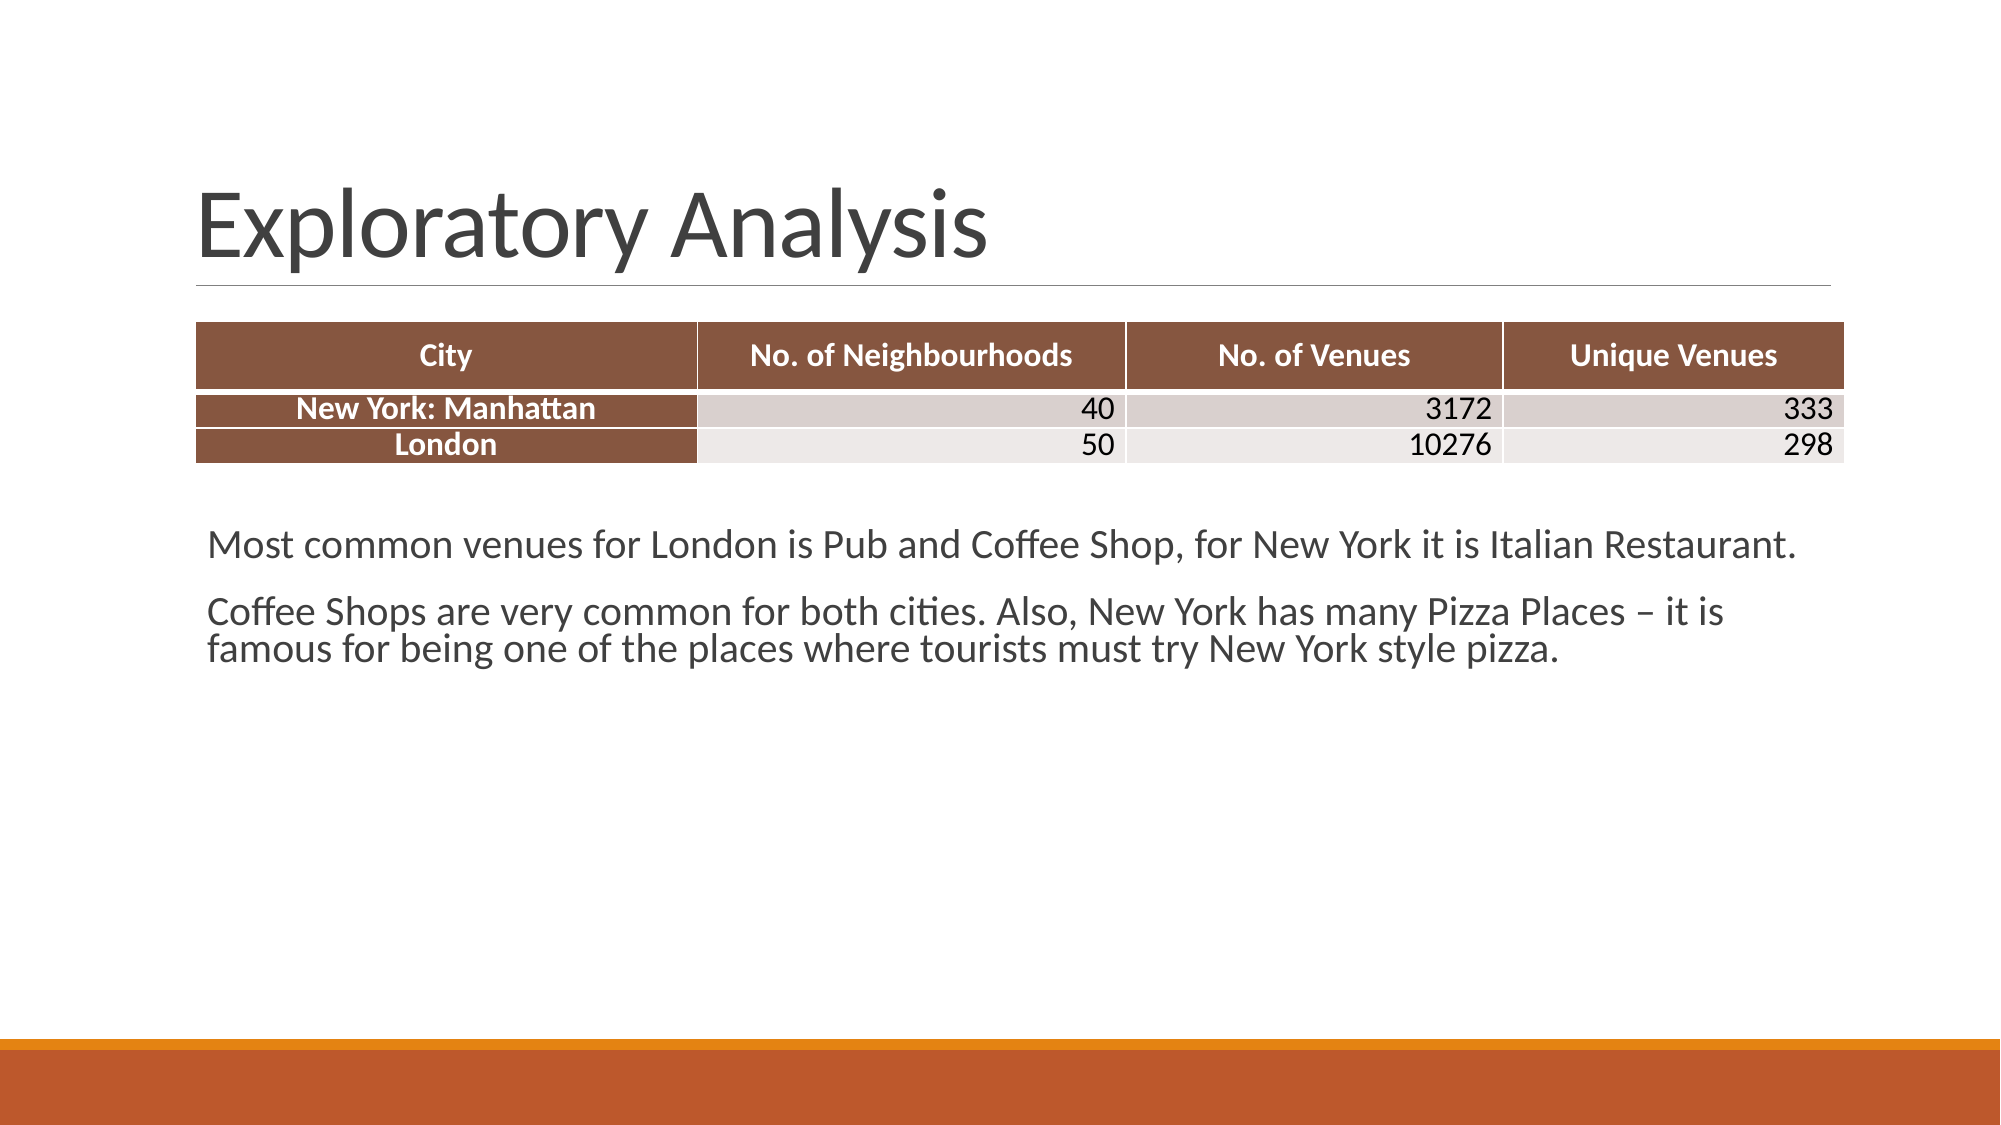

# Exploratory Analysis
| City | No. of Neighbourhoods | No. of Venues | Unique Venues |
| --- | --- | --- | --- |
| New York: Manhattan | 40 | 3172 | 333 |
| London | 50 | 10276 | 298 |
Most common venues for London is Pub and Coffee Shop, for New York it is Italian Restaurant.
Coffee Shops are very common for both cities. Also, New York has many Pizza Places – it is famous for being one of the places where tourists must try New York style pizza.